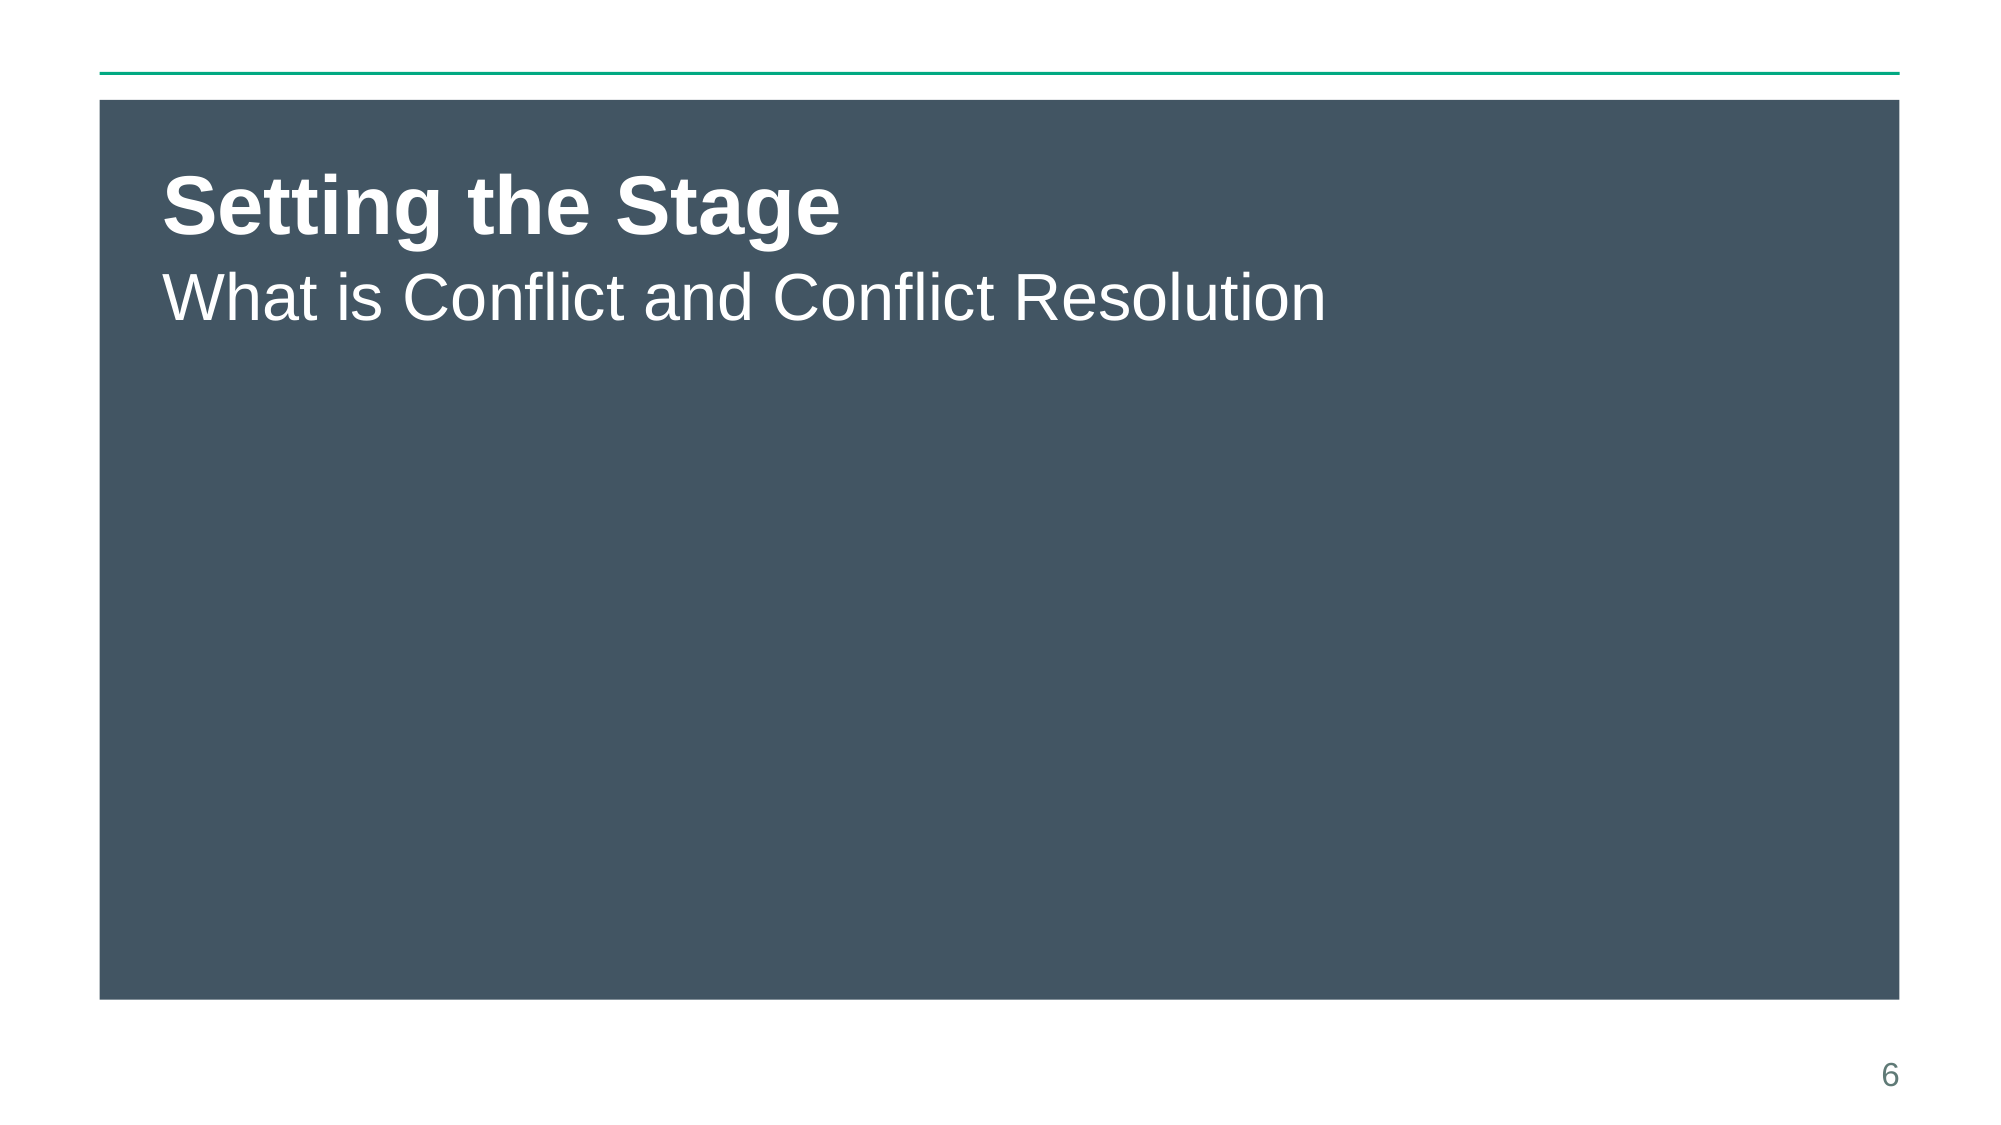

# Setting the Stage
What is Conflict and Conflict Resolution
6